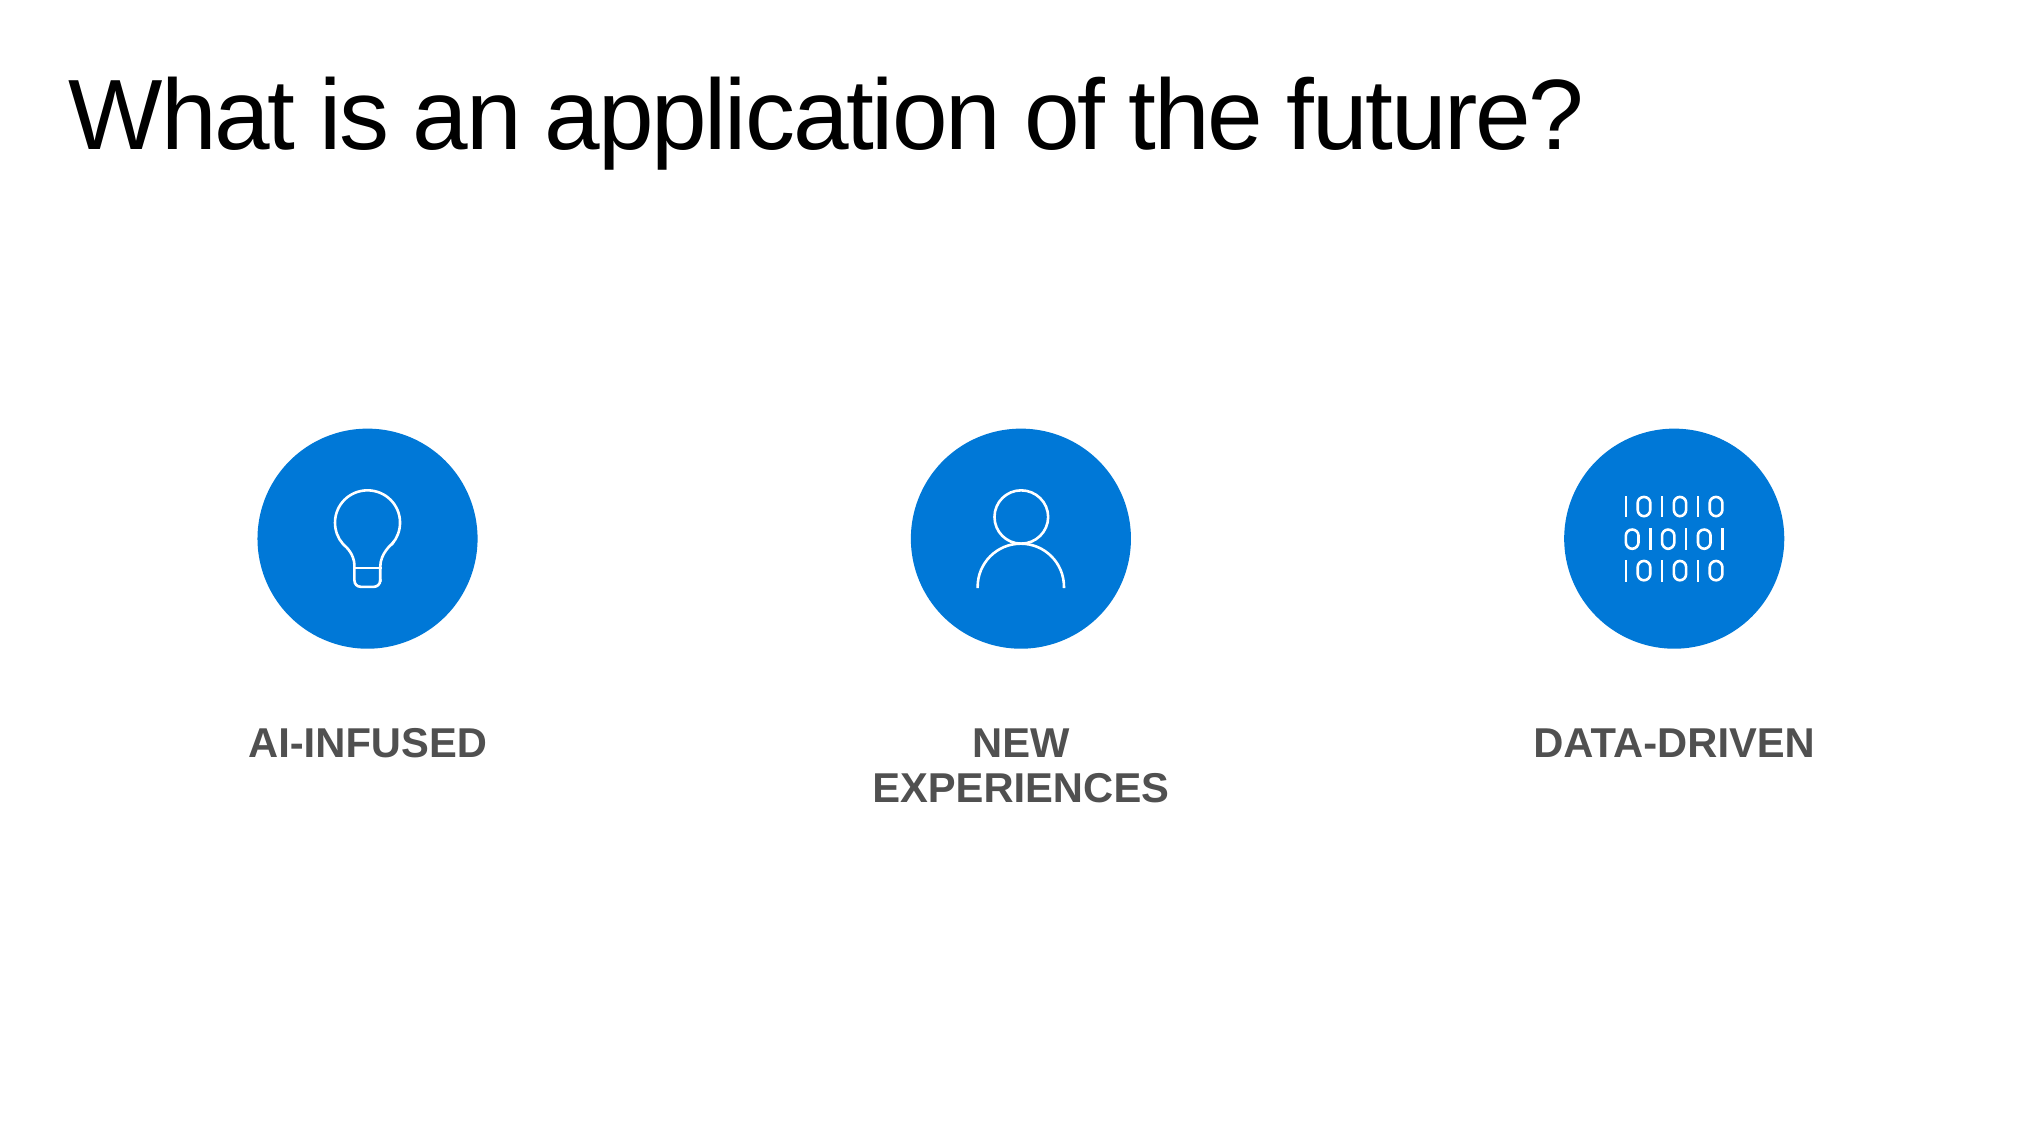

# What is an application of the future?

AI-INFUSED
NEW
EXPERIENCES
DATA-DRIVEN